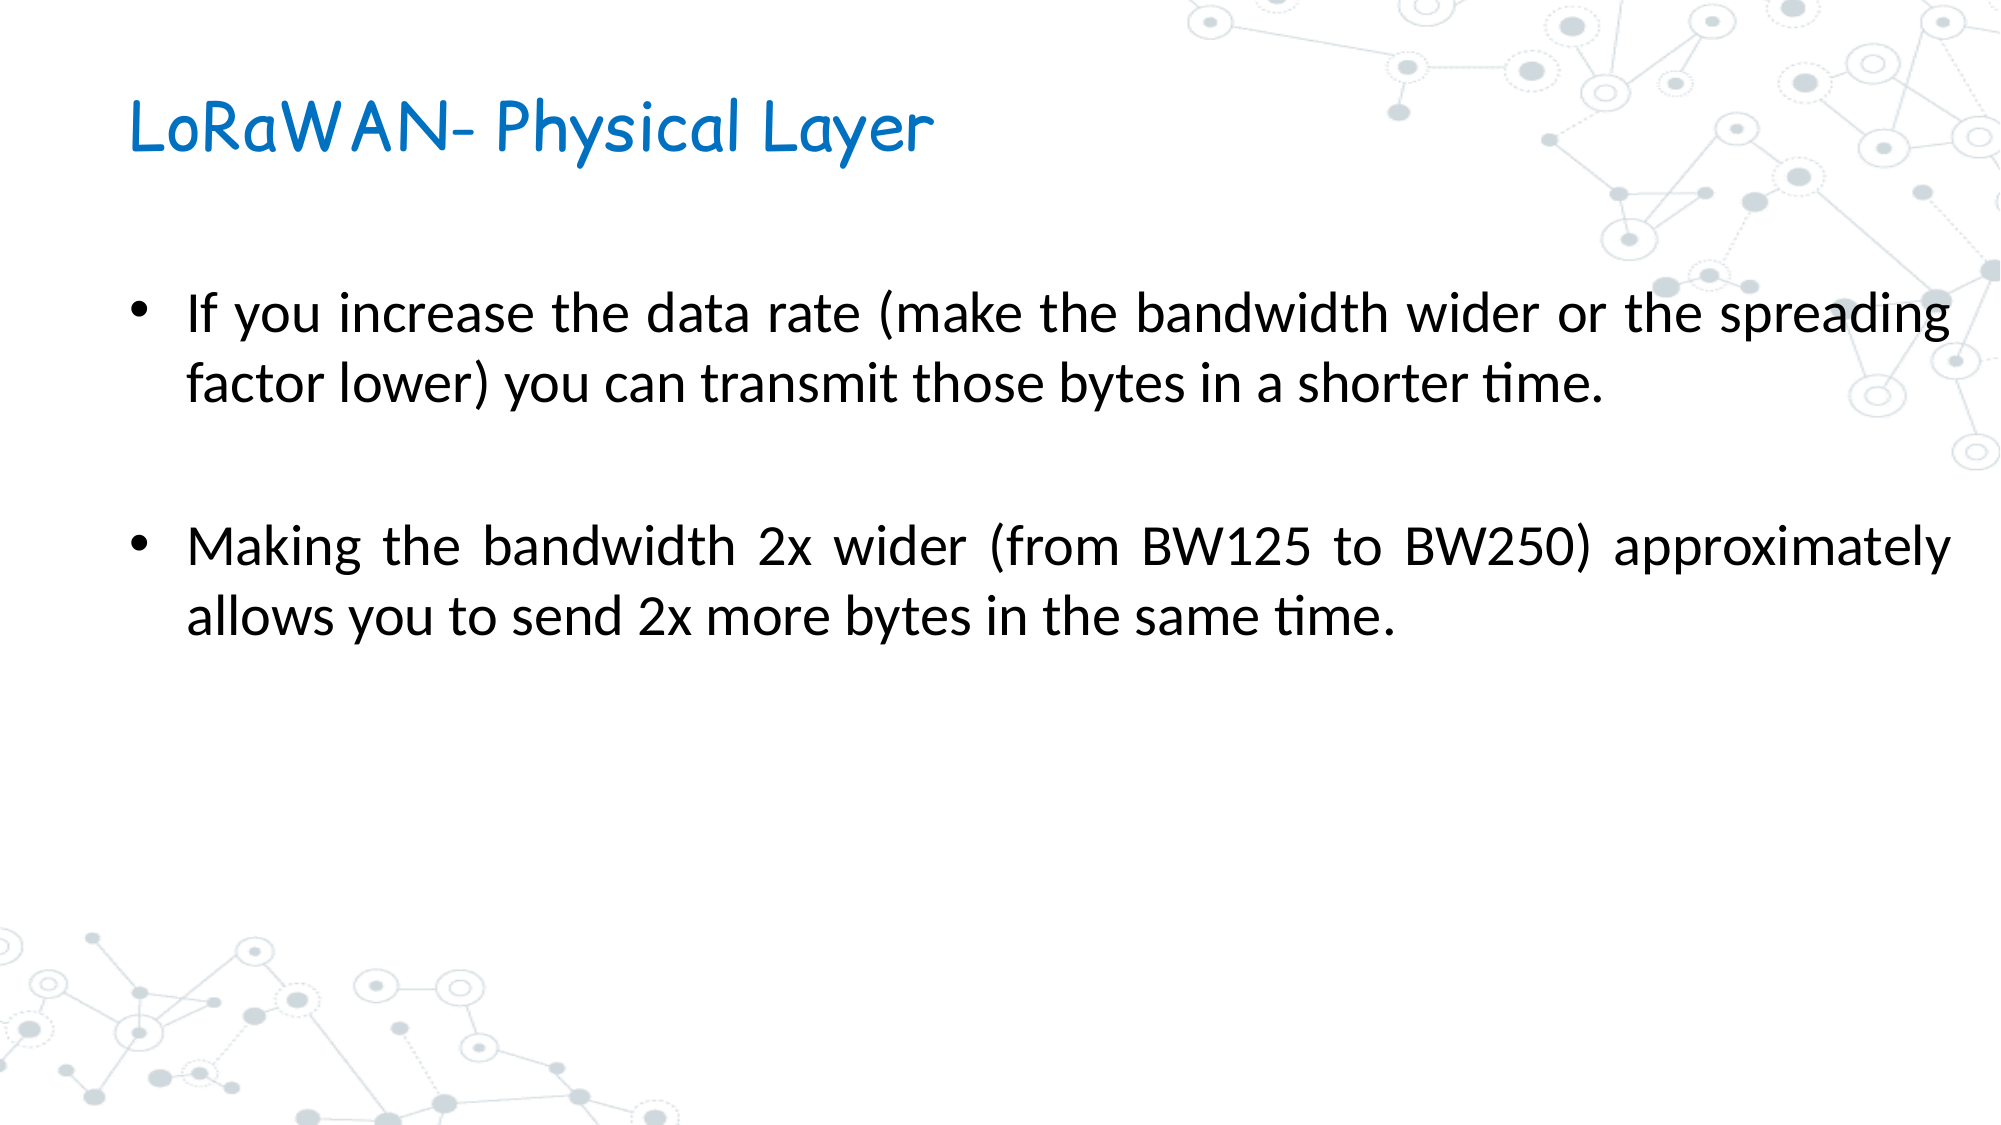

# LoRaWAN- Physical Layer

If you increase the data rate (make the bandwidth wider or the spreading factor lower) you can transmit those bytes in a shorter time.

Making the bandwidth 2x wider (from BW125 to BW250) approximately allows you to send 2x more bytes in the same time.